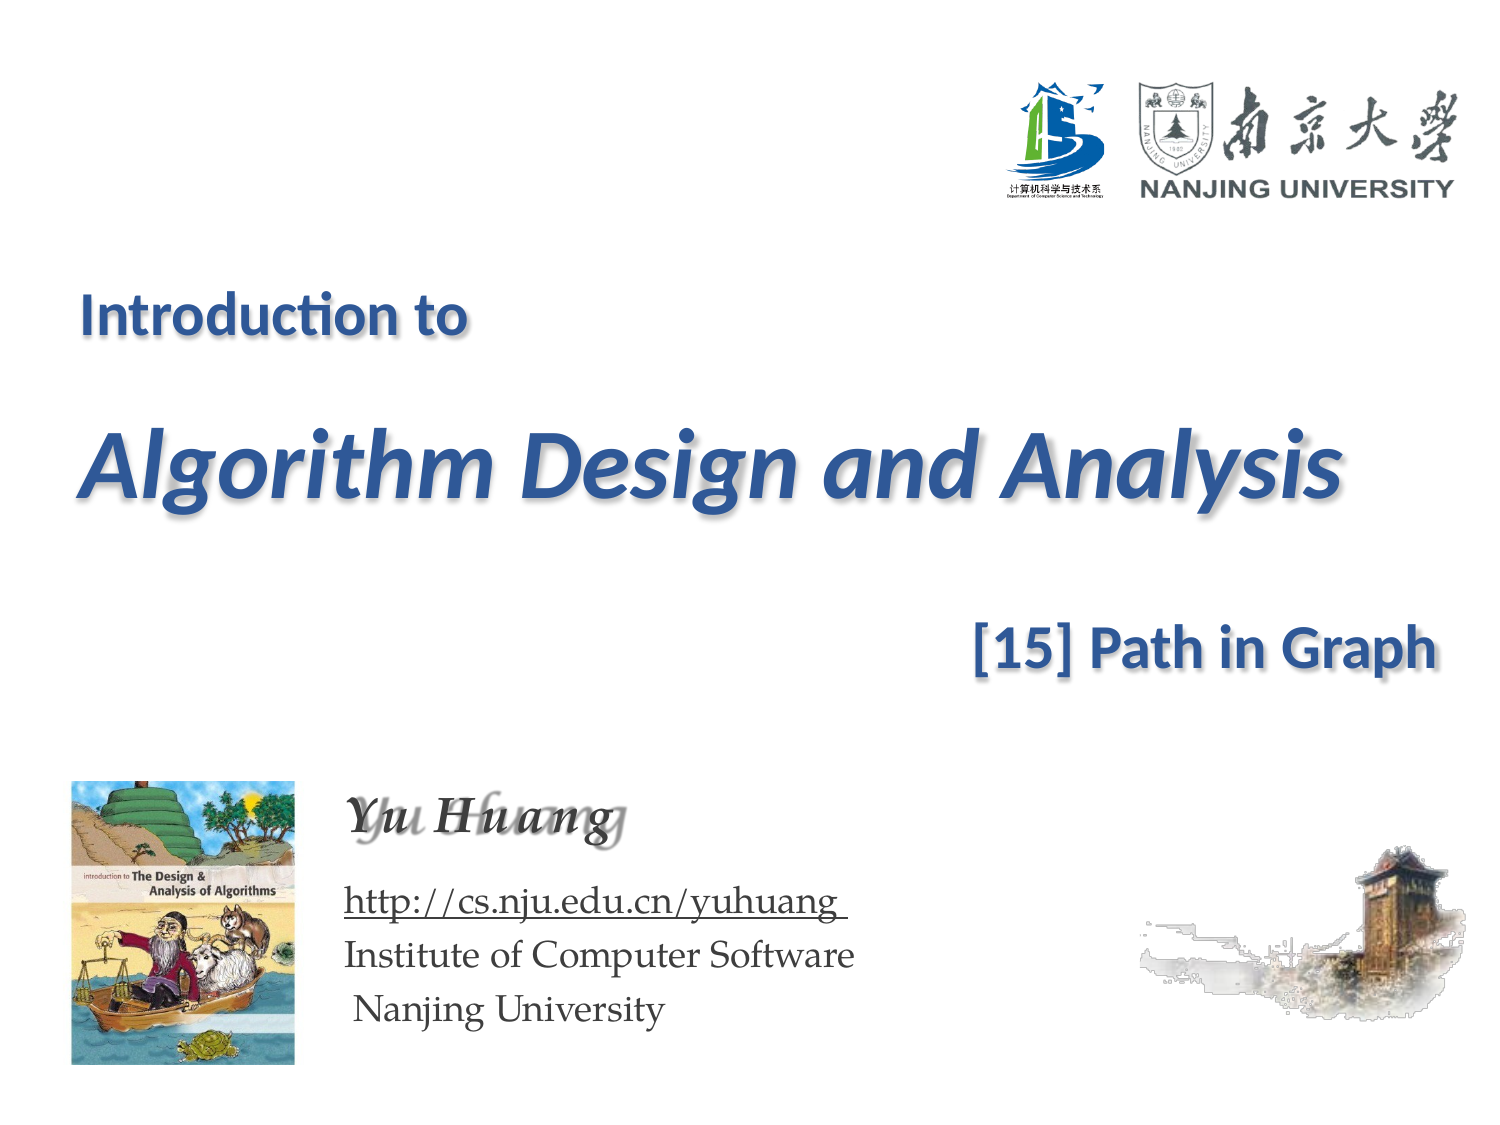

# Introduction to

Algorithm Design and Analysis

[15] Path in Graph

Yu Huang
http://cs.nju.edu.cn/yuhuang  Institute of Computer Software  Nanjing University